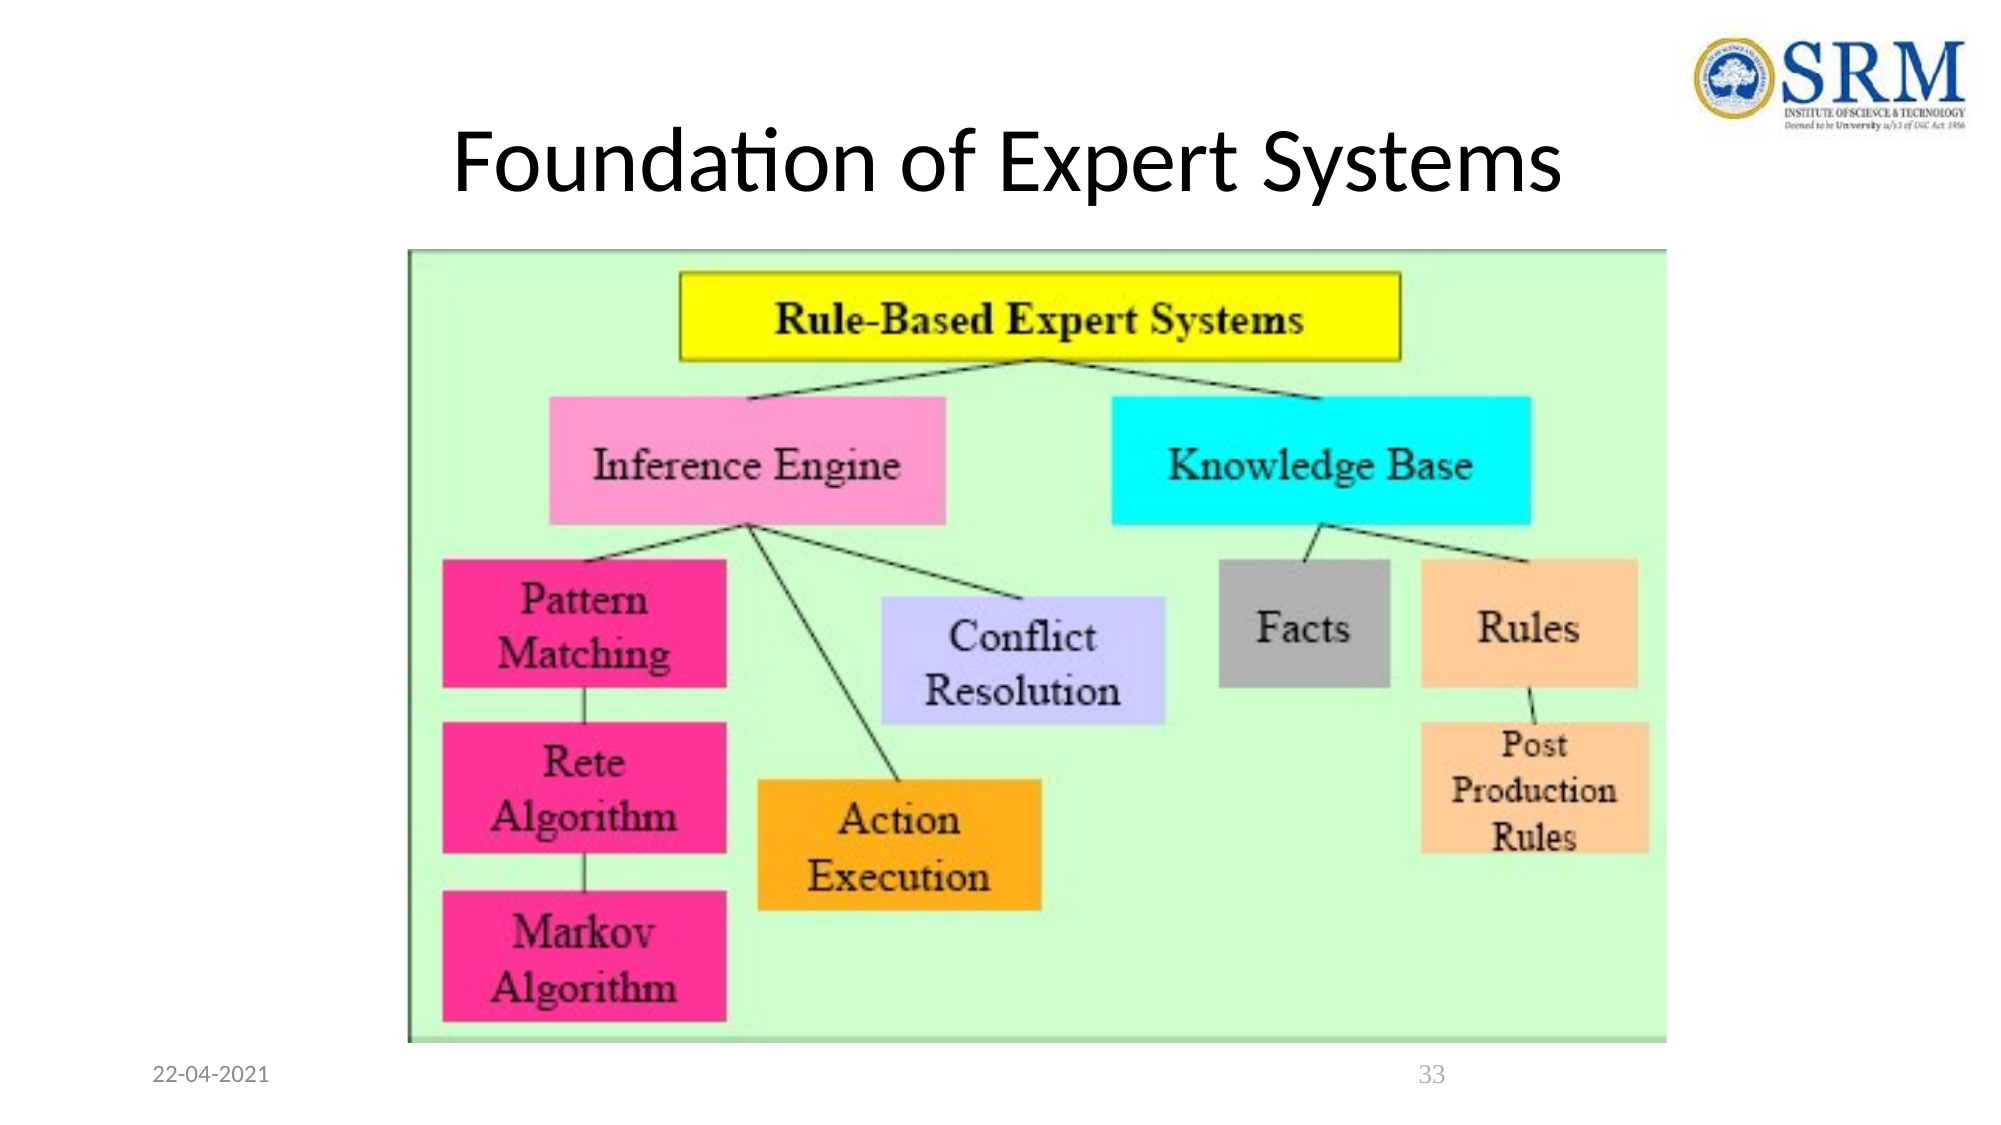

# Foundation of Expert Systems

22-04-2021
33